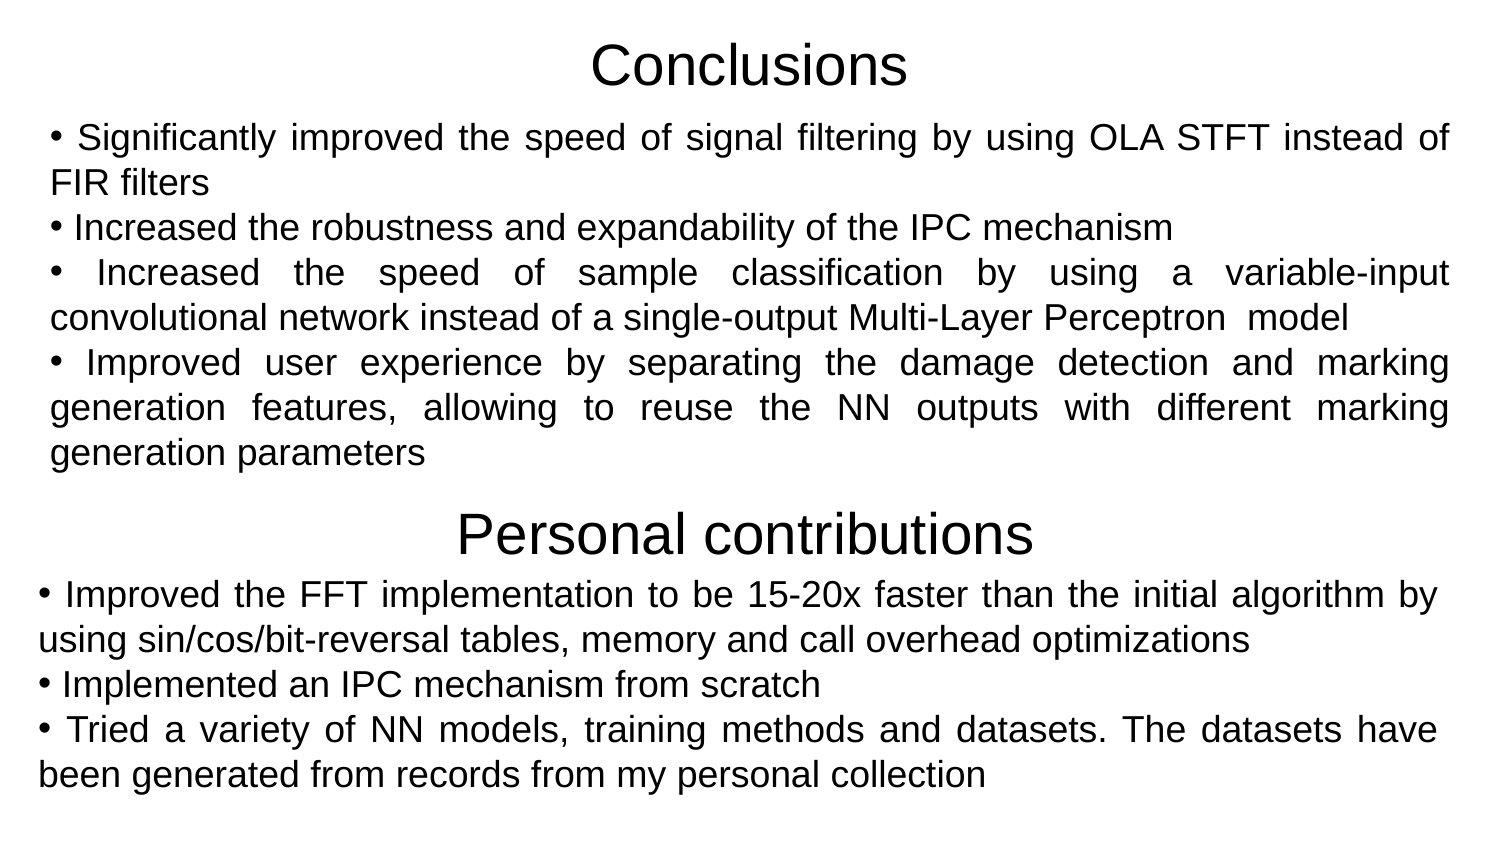

Conclusions
 Significantly improved the speed of signal filtering by using OLA STFT instead of FIR filters
 Increased the robustness and expandability of the IPC mechanism
 Increased the speed of sample classification by using a variable-input convolutional network instead of a single-output Multi-Layer Perceptron  model
 Improved user experience by separating the damage detection and marking generation features, allowing to reuse the NN outputs with different marking generation parameters
Personal contributions
 Improved the FFT implementation to be 15-20x faster than the initial algorithm by using sin/cos/bit-reversal tables, memory and call overhead optimizations
 Implemented an IPC mechanism from scratch
 Tried a variety of NN models, training methods and datasets. The datasets have been generated from records from my personal collection